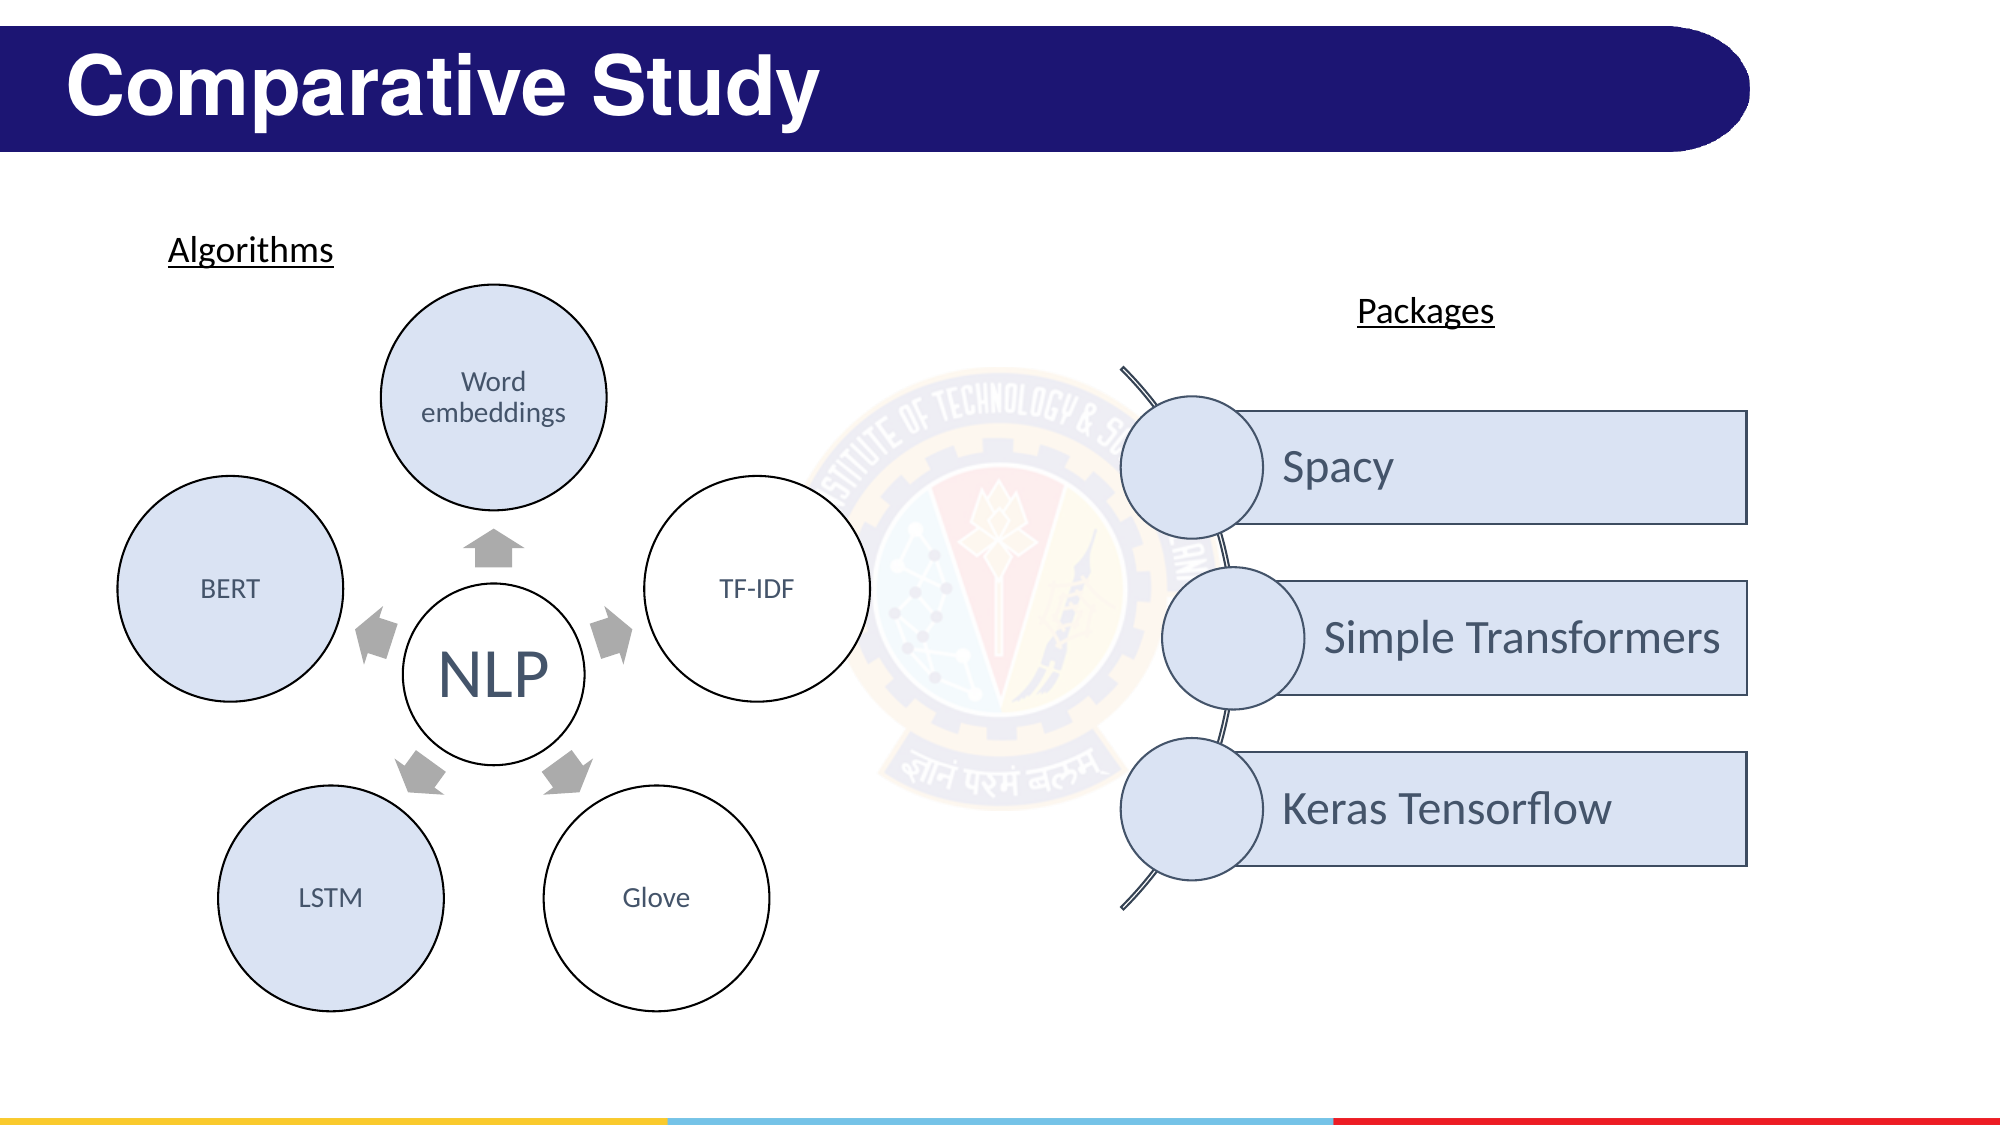

# Comparative Study
Algorithms
Packages
NLP

Word embeddings

TF-IDF

Glove

LSTM

BERT
Spacy
Simple Transformers
Keras Tensorflow